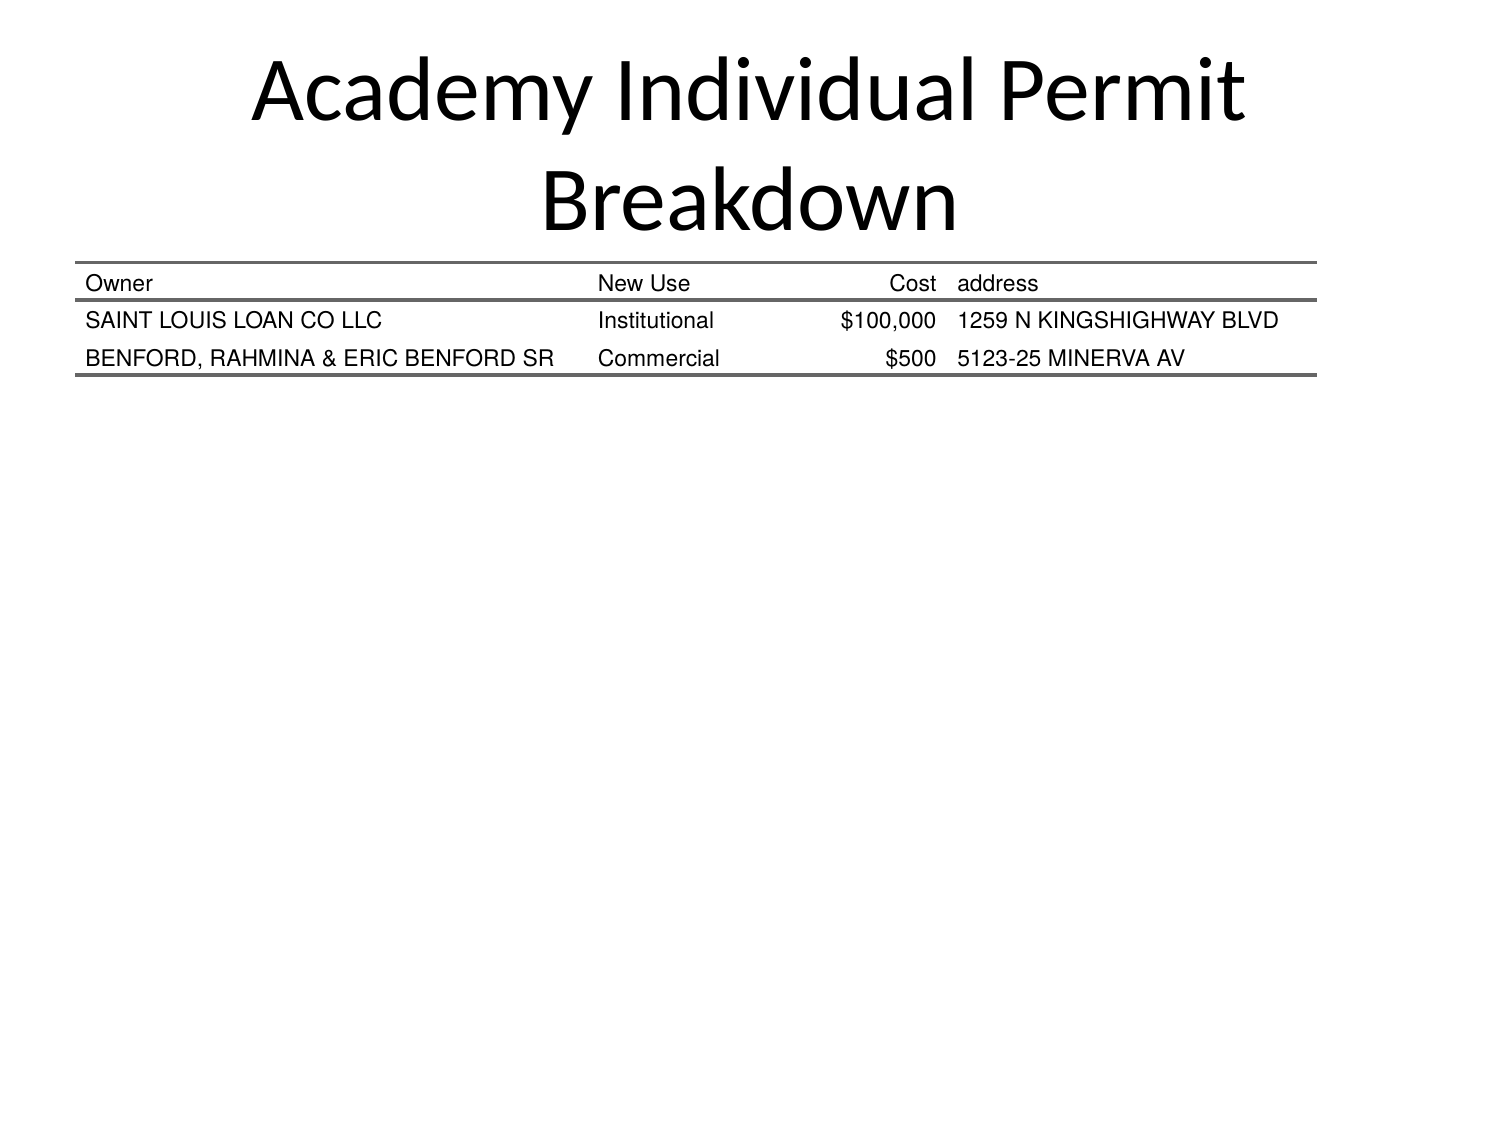

# Academy Individual Permit Breakdown
| Owner | New Use | Cost | address |
| --- | --- | --- | --- |
| SAINT LOUIS LOAN CO LLC | Institutional | $100,000 | 1259 N KINGSHIGHWAY BLVD |
| BENFORD, RAHMINA & ERIC BENFORD SR | Commercial | $500 | 5123-25 MINERVA AV |